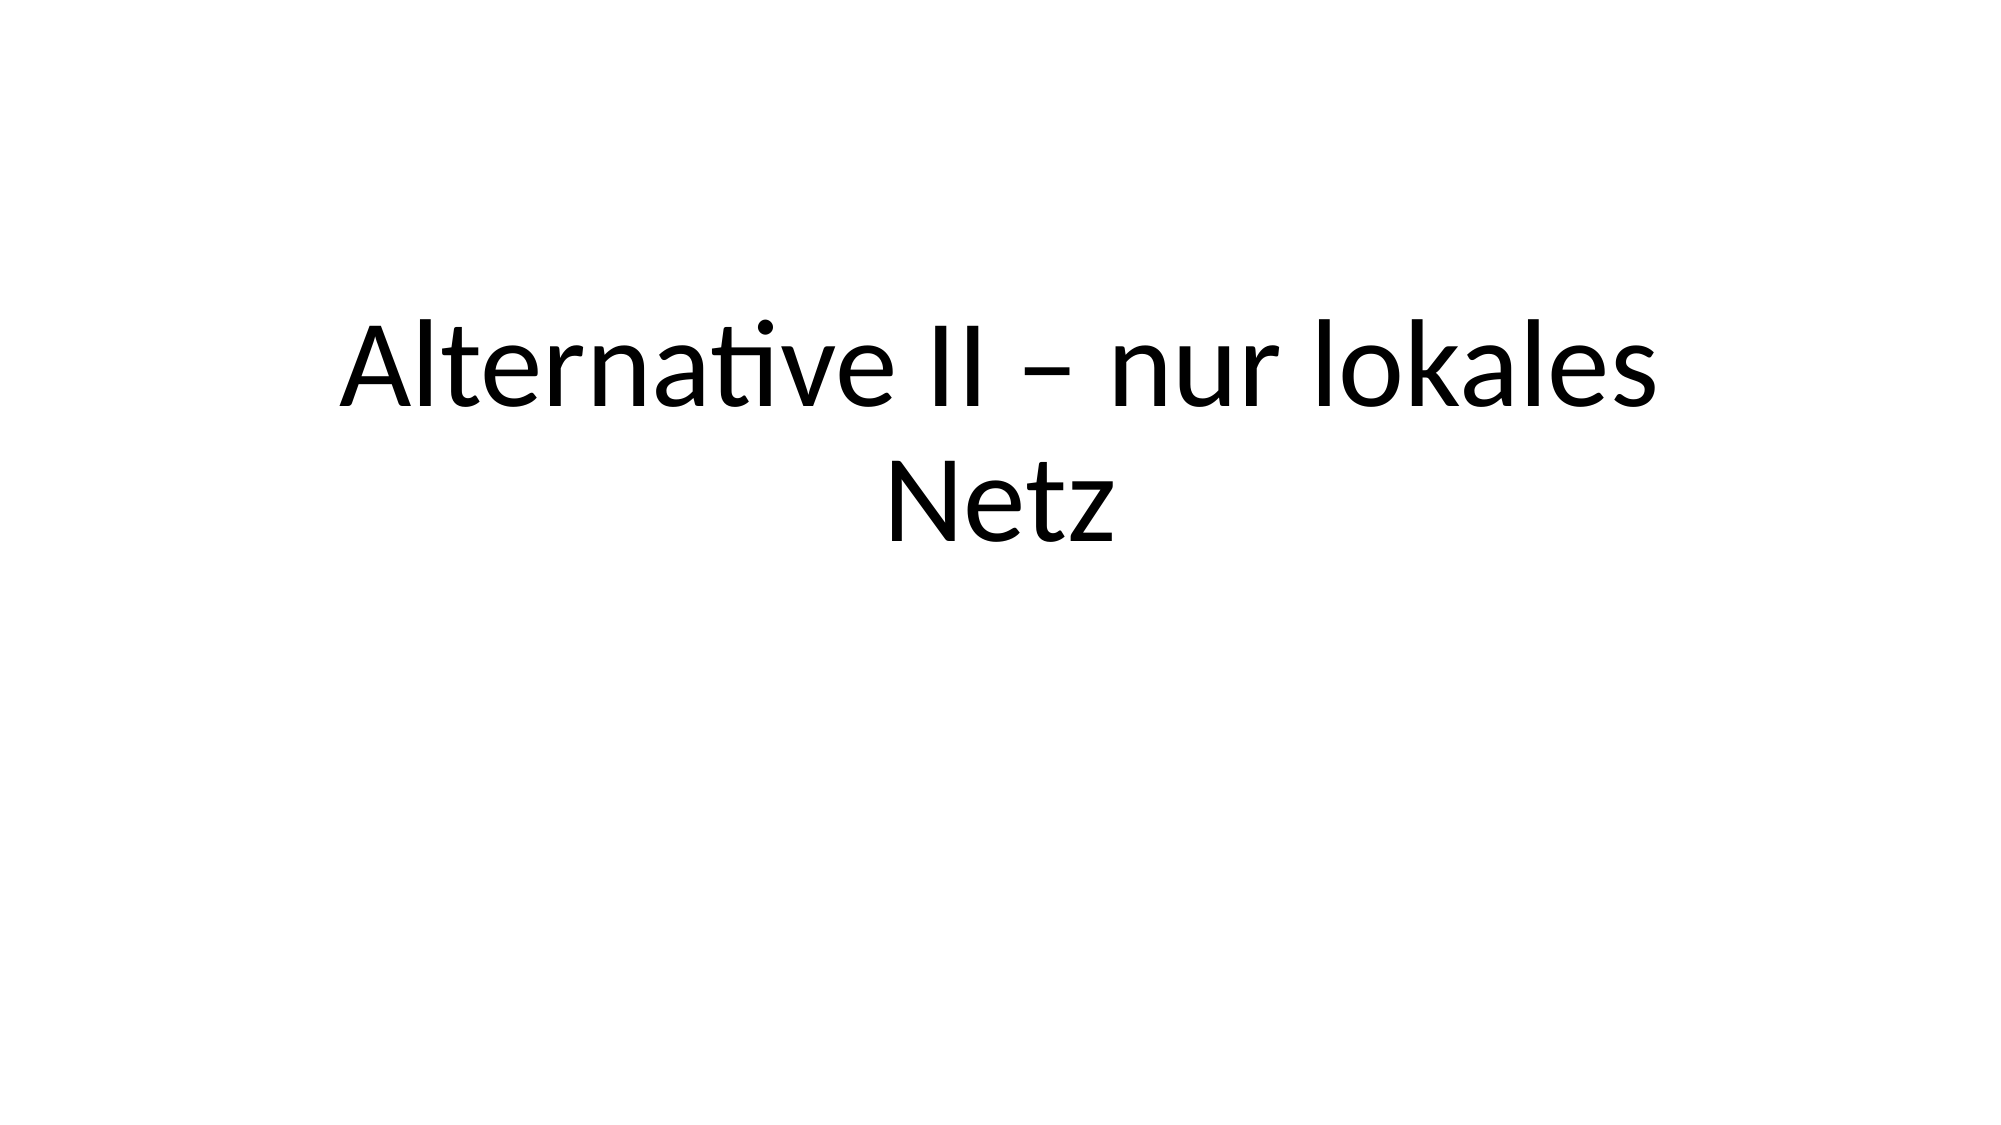

# Alternative II – nur lokales Netz